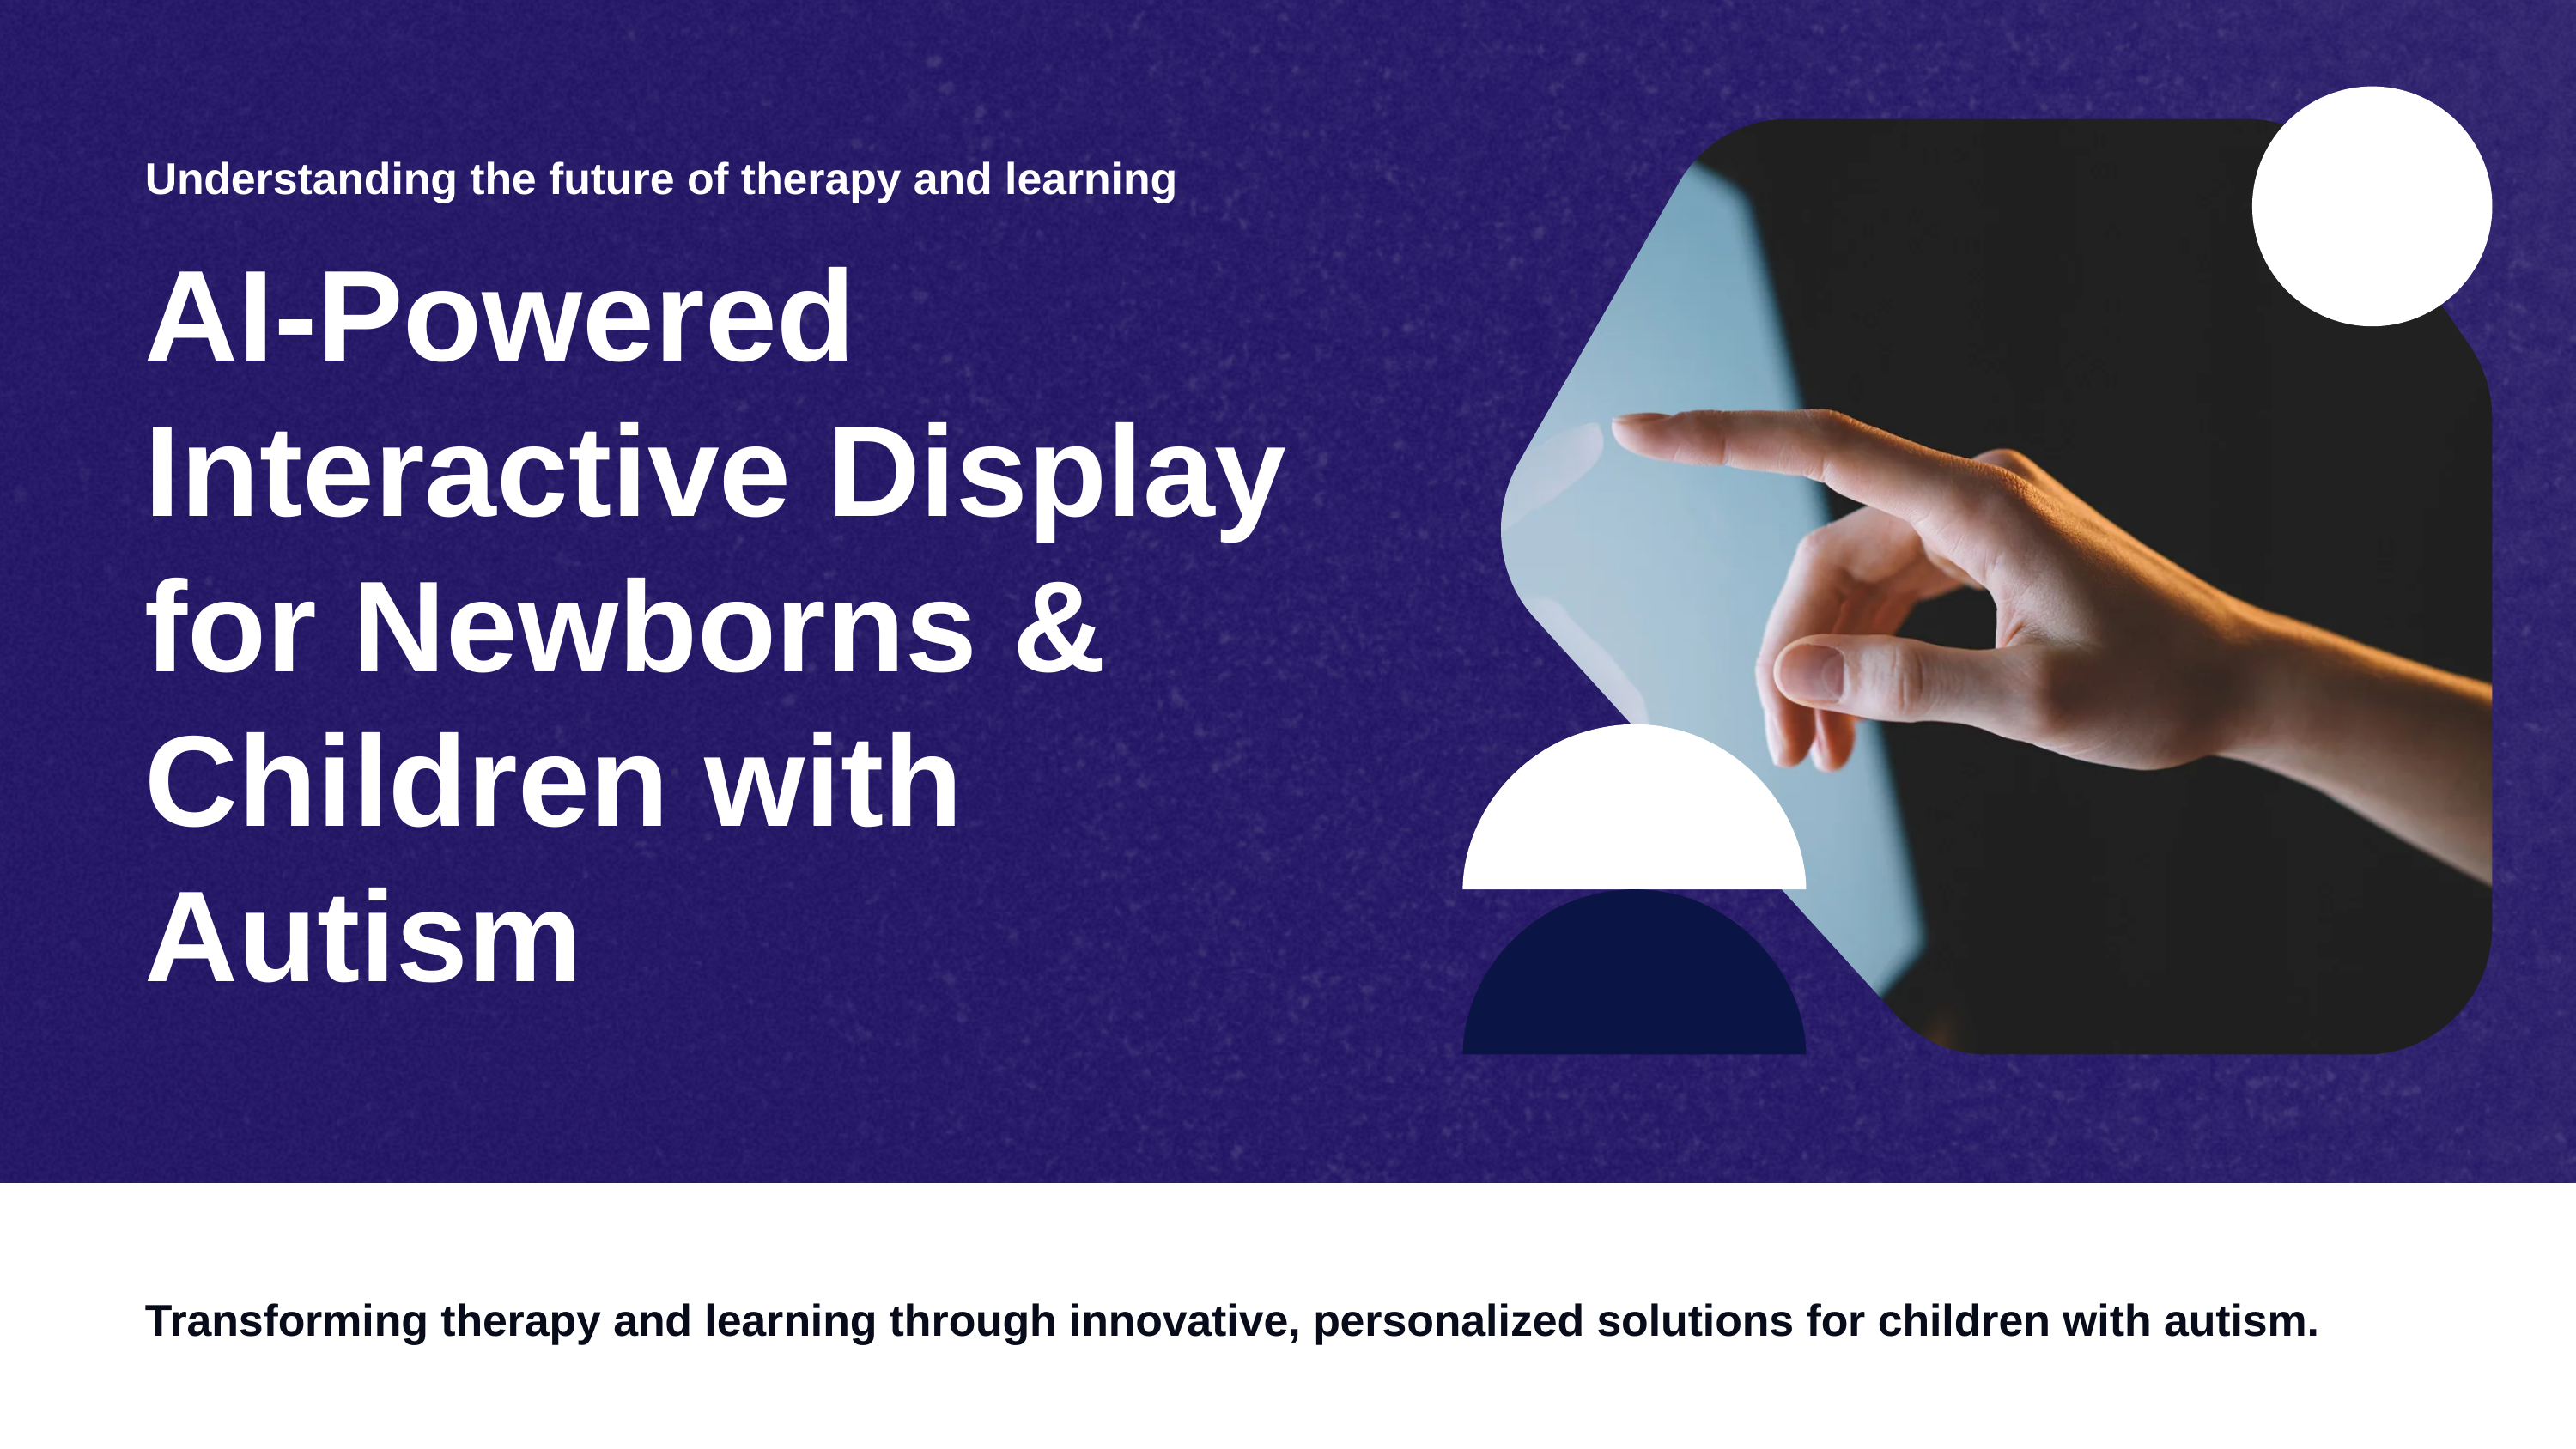

Understanding the future of therapy and learning
AI-Powered Interactive Display for Newborns & Children with Autism

Transforming therapy and learning through innovative, personalized solutions for children with autism.